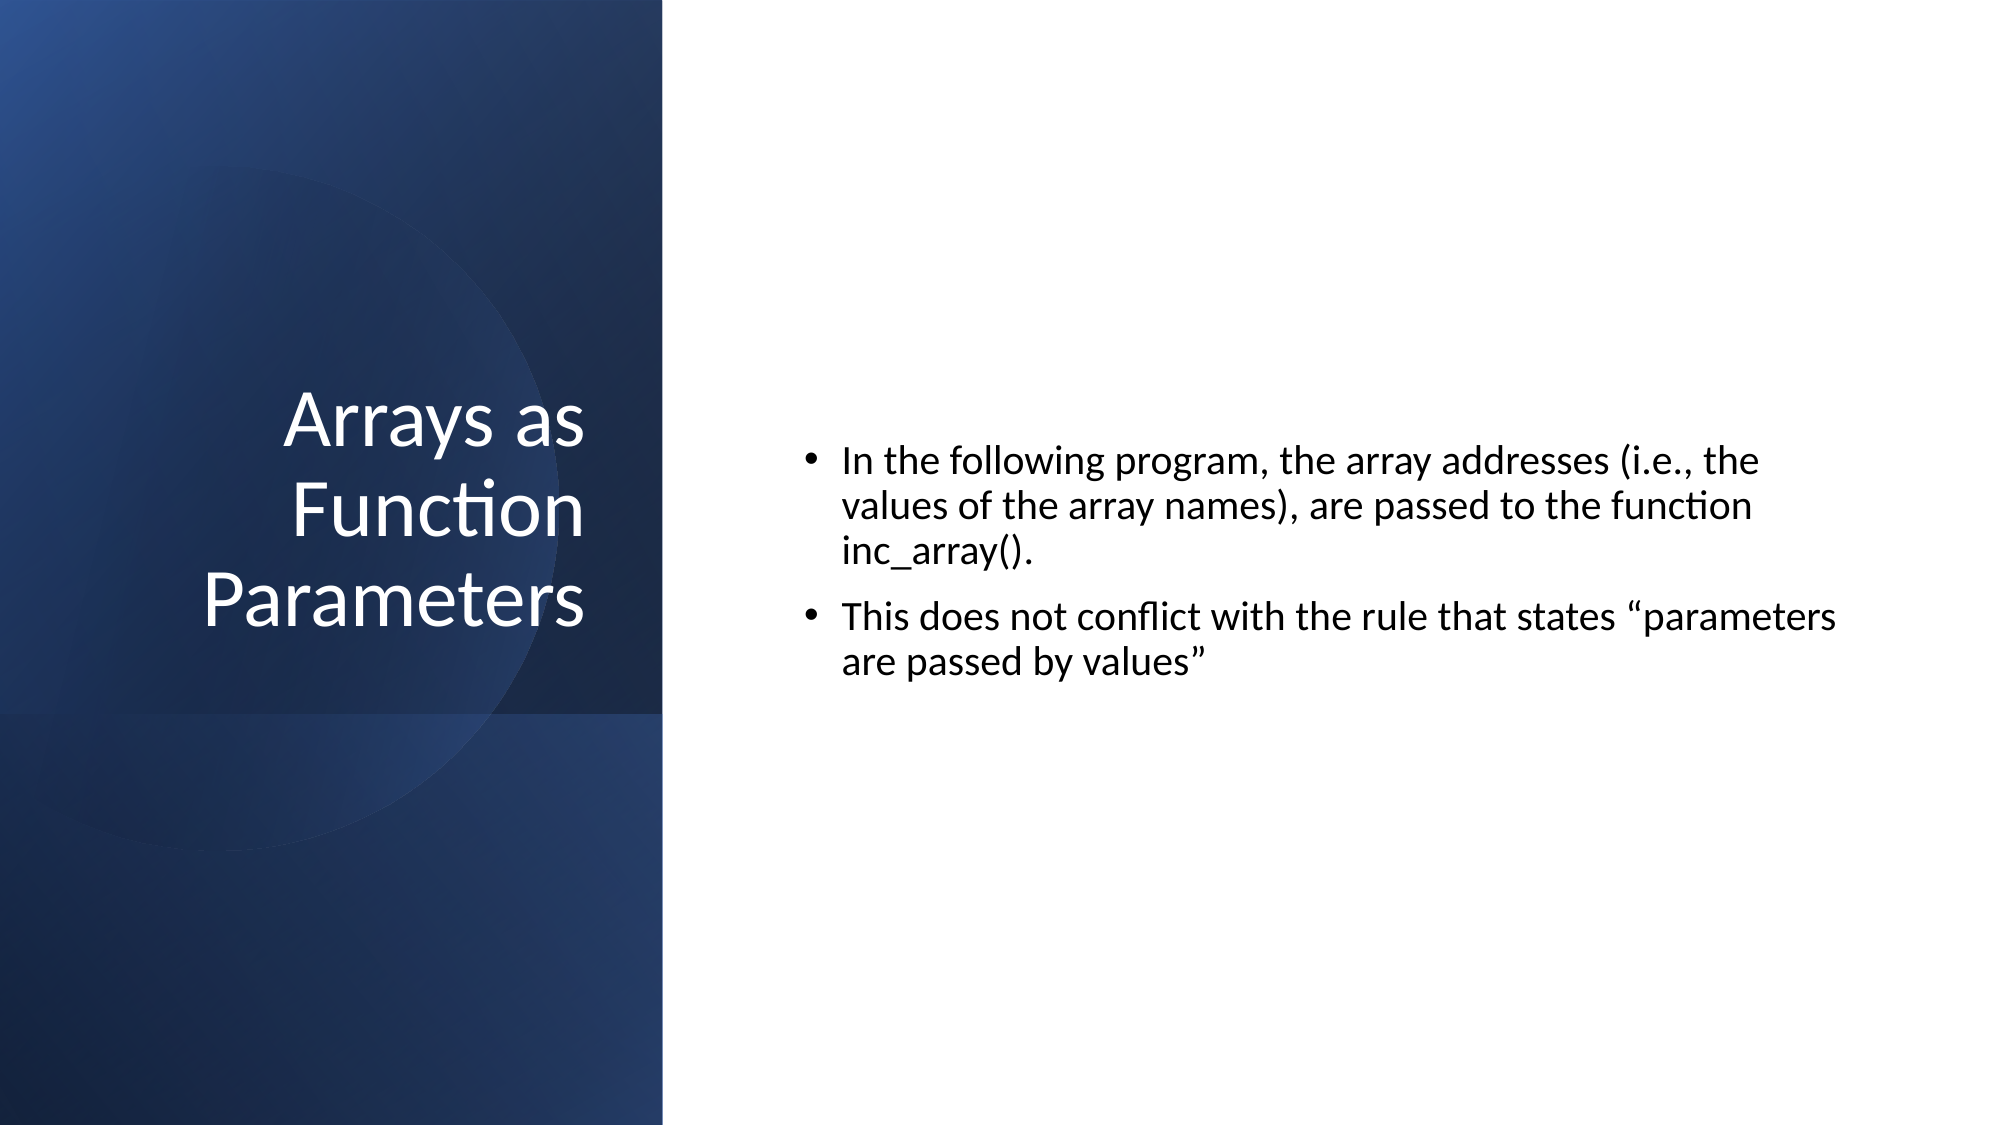

# Arrays as Function Parameters
In the following program, the array addresses (i.e., the values of the array names), are passed to the function inc_array().
This does not conflict with the rule that states “parameters are passed by values”